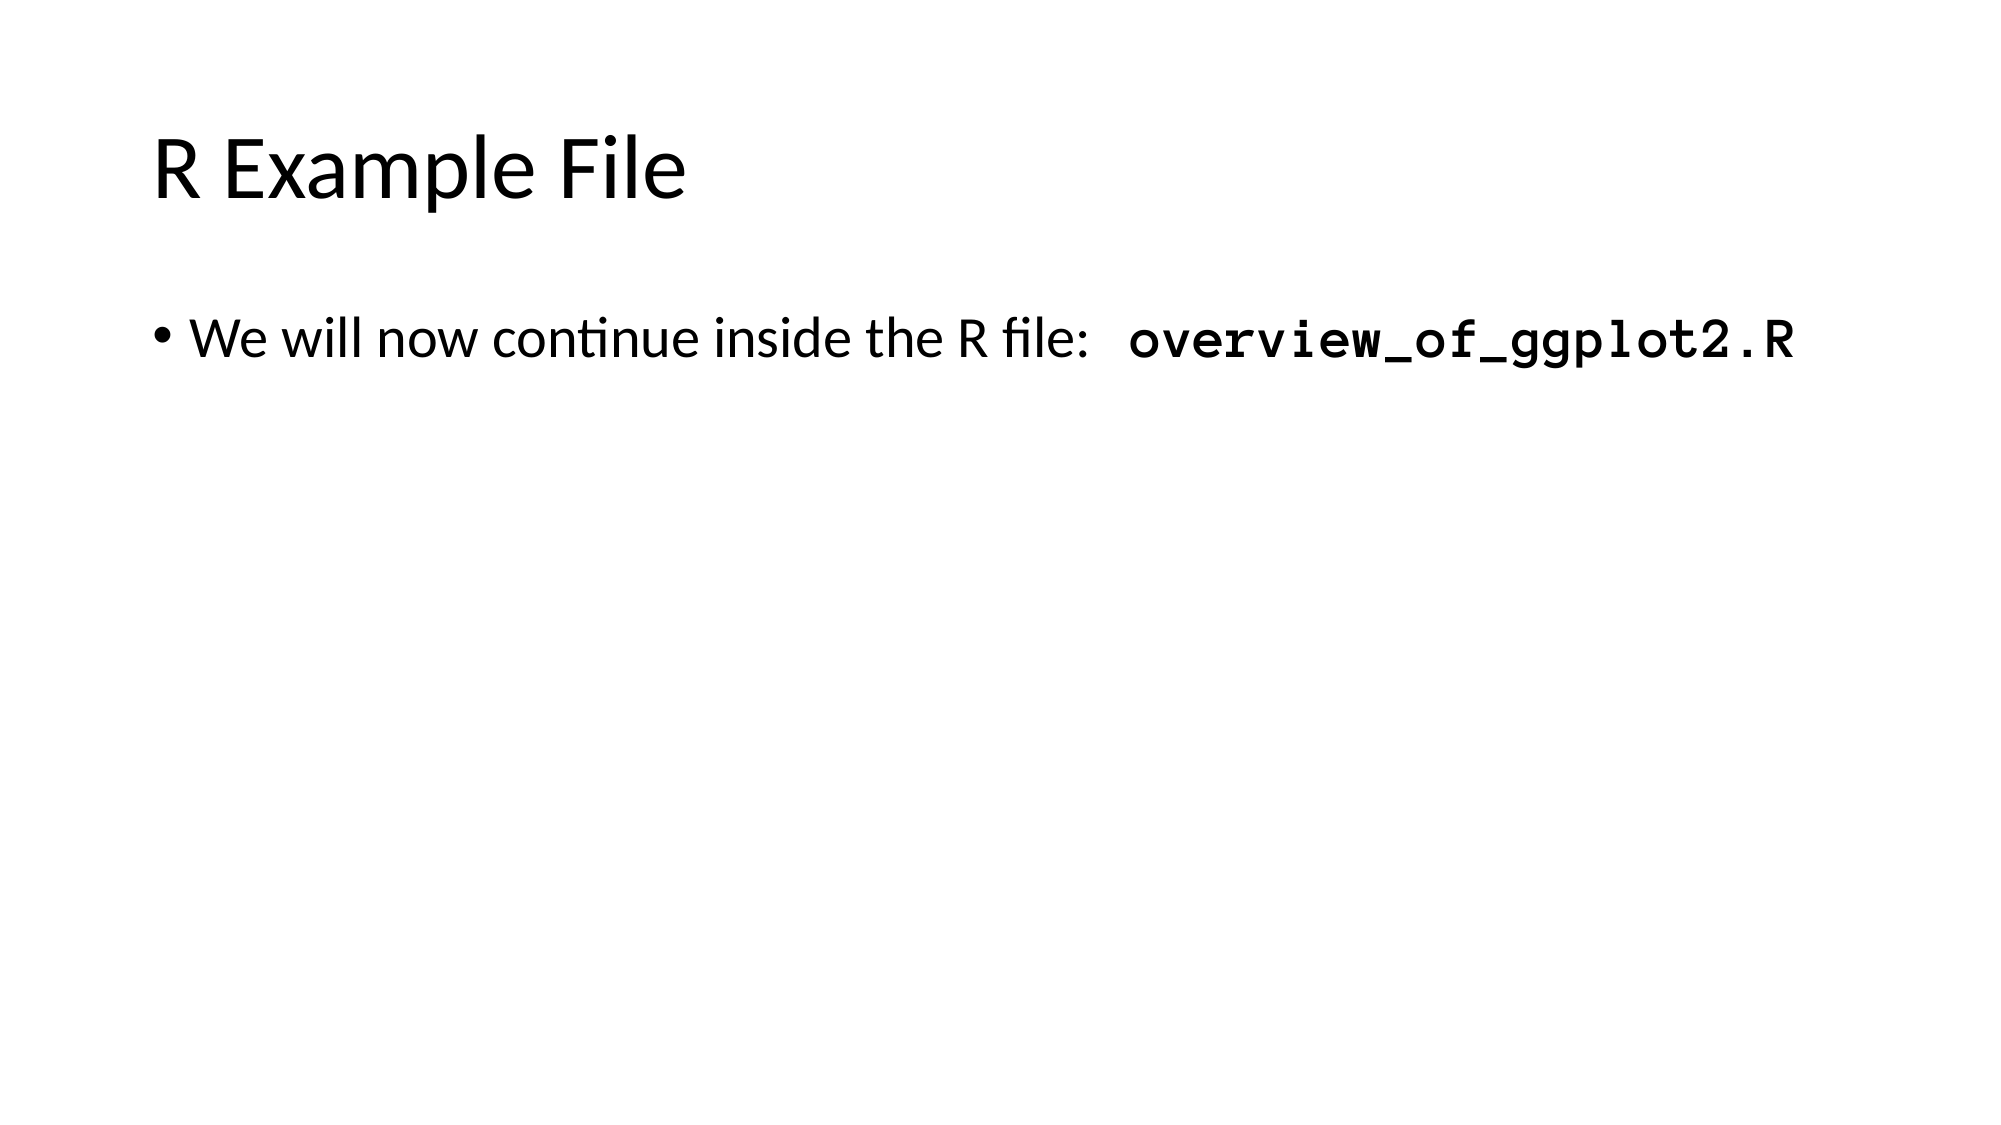

# R Example File
We will now continue inside the R file:   overview_of_ggplot2.R